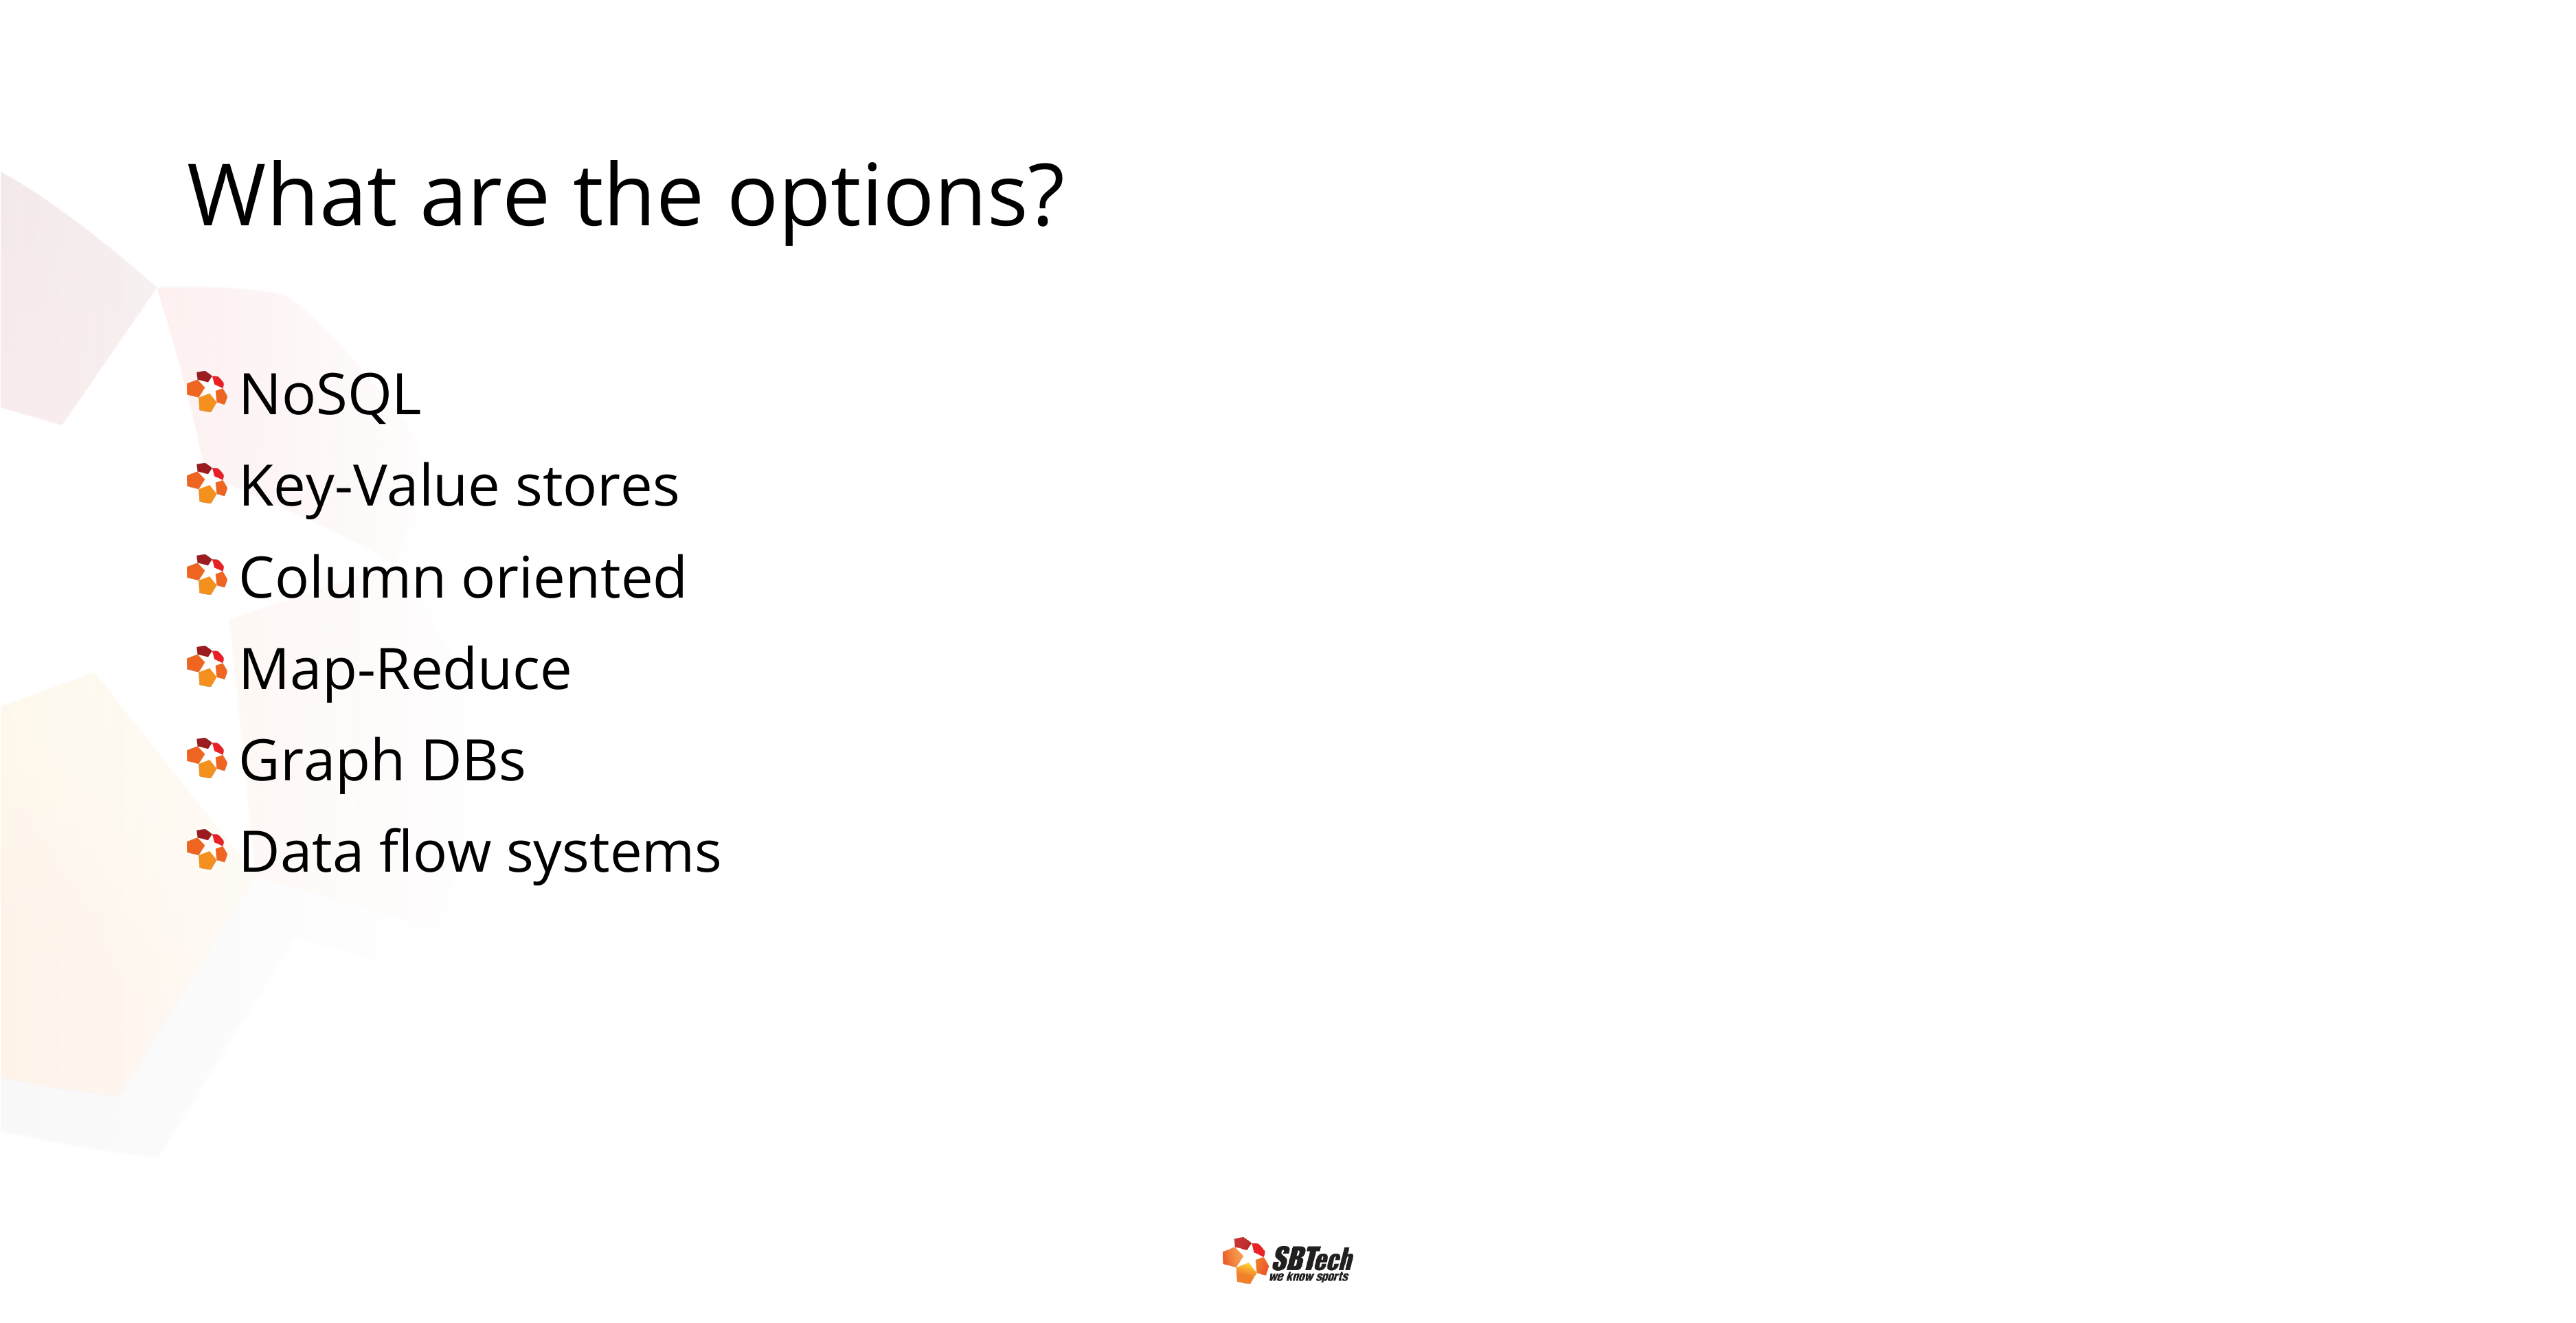

# What are the options?
NoSQL
Key-Value stores
Column oriented
Map-Reduce
Graph DBs
Data flow systems